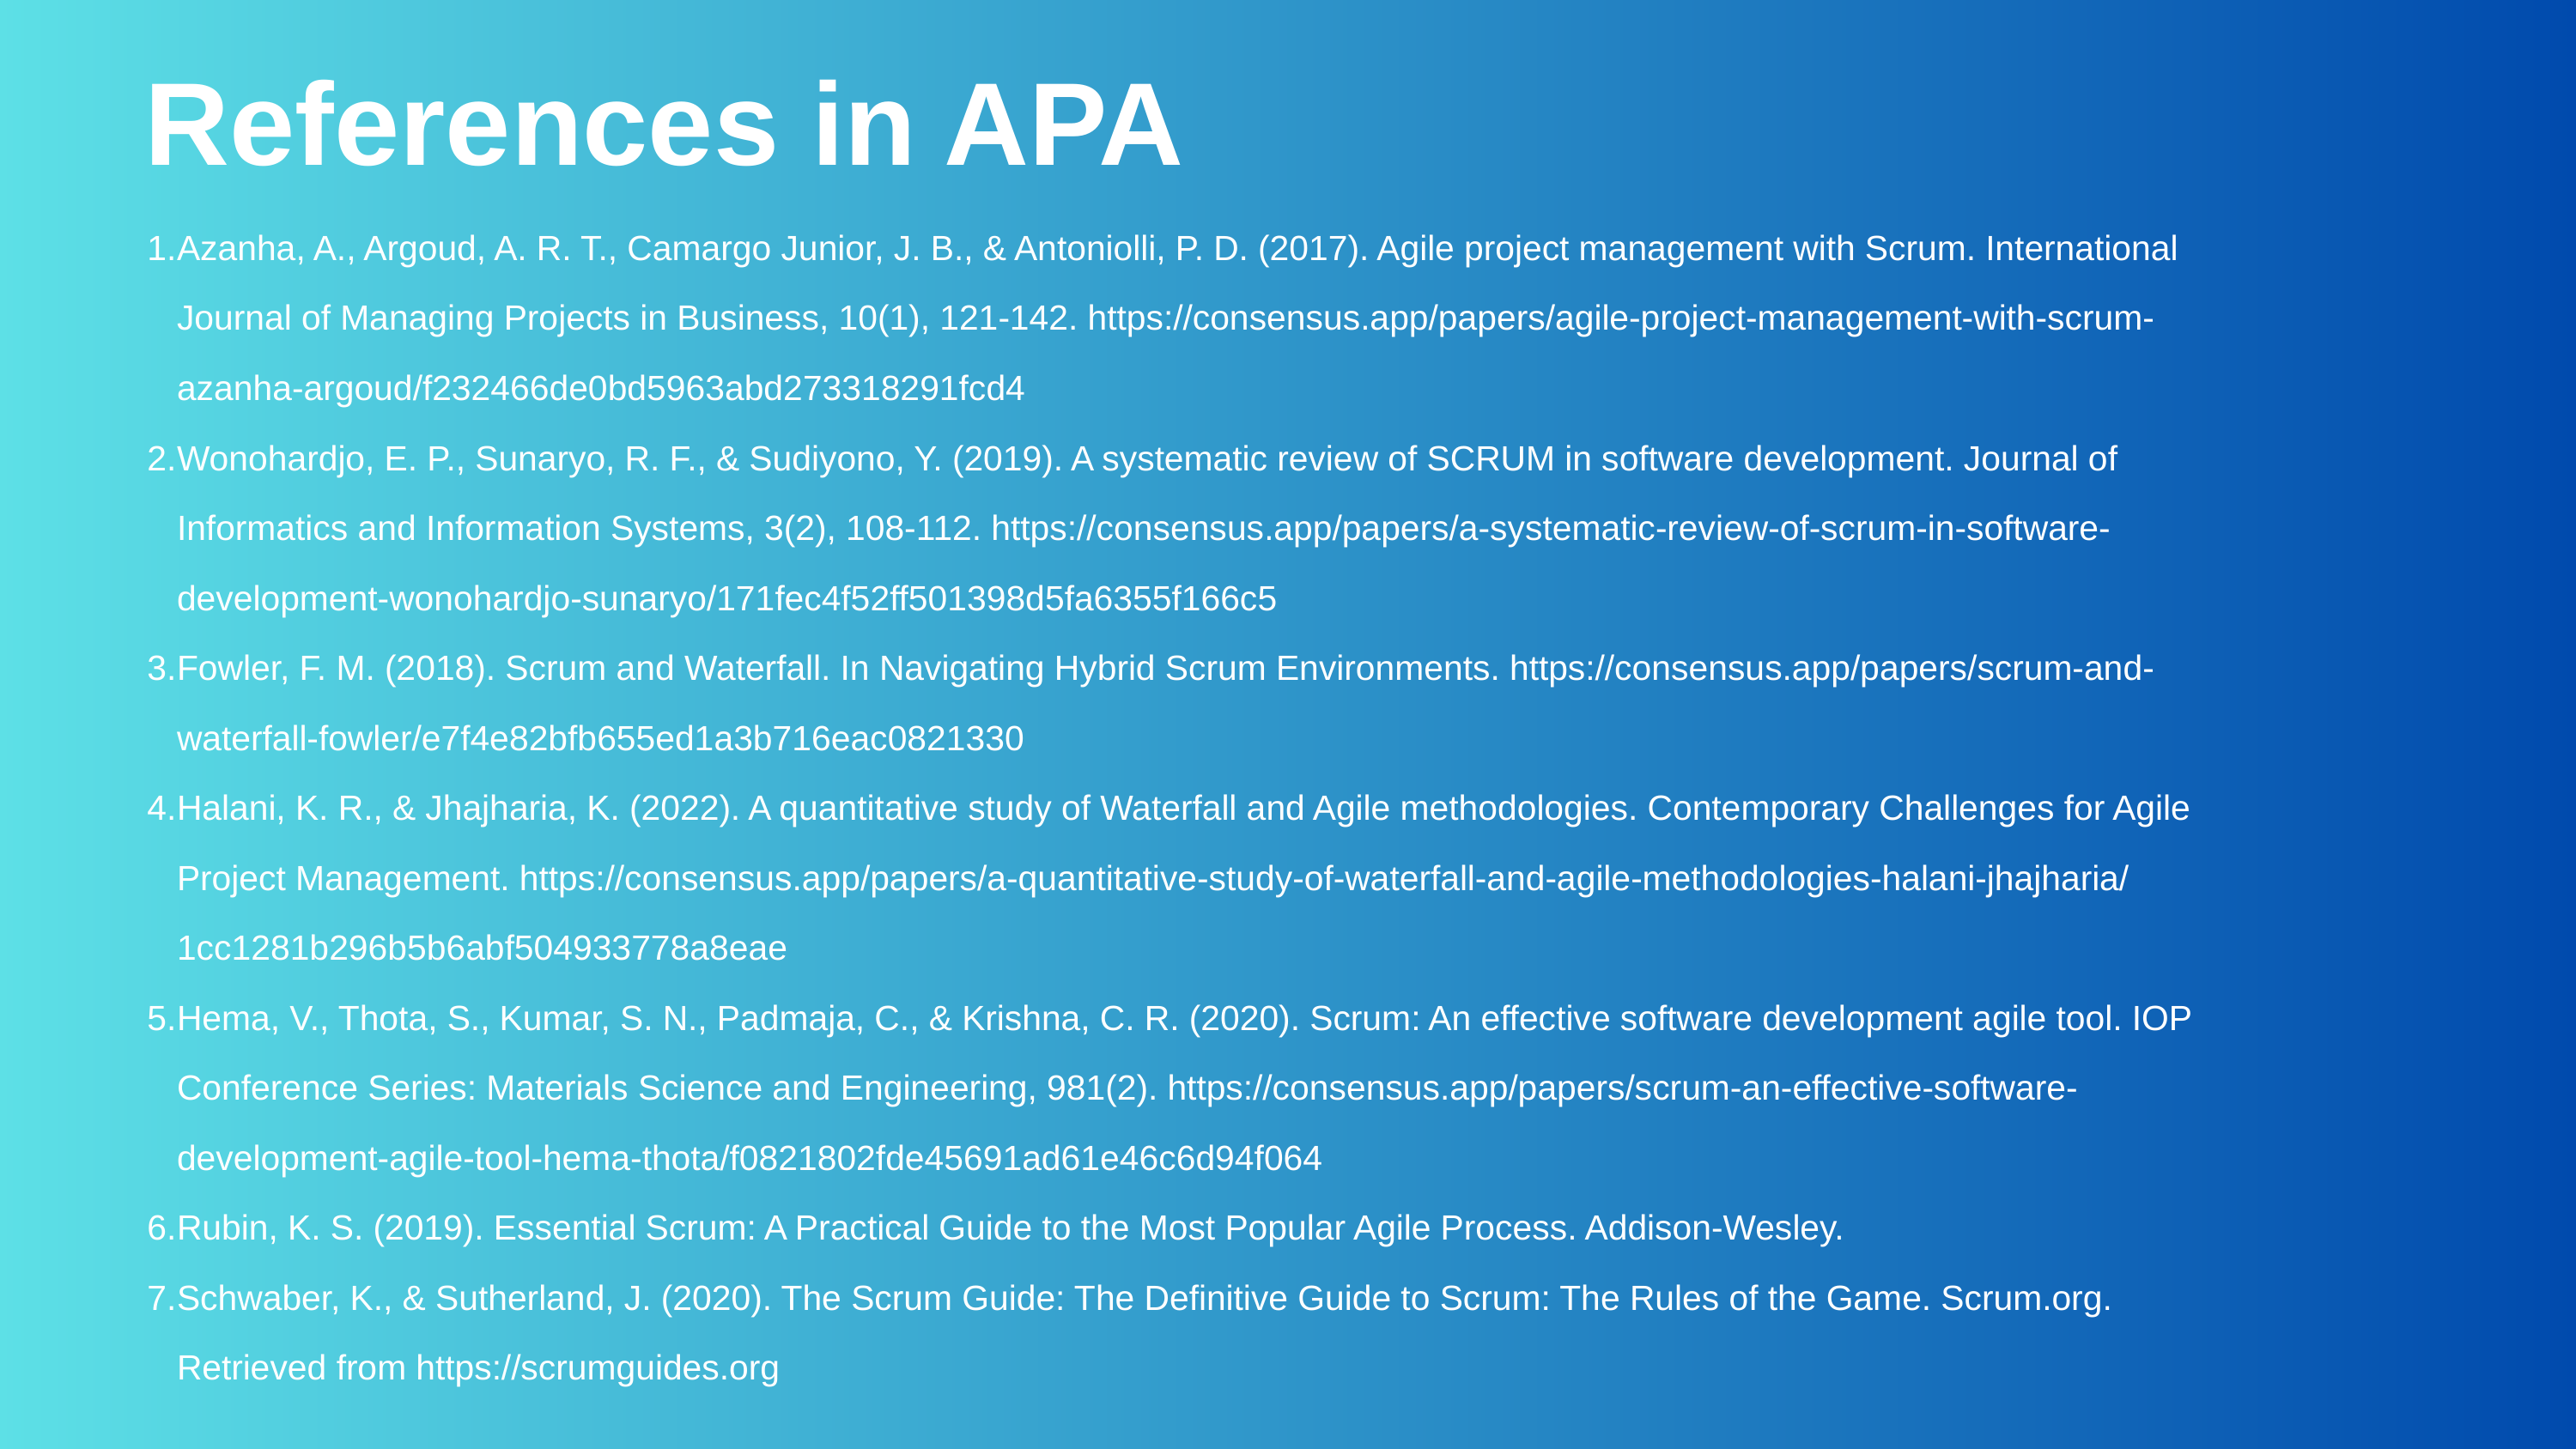

References in APA
Azanha, A., Argoud, A. R. T., Camargo Junior, J. B., & Antoniolli, P. D. (2017). Agile project management with Scrum. International Journal of Managing Projects in Business, 10(1), 121-142. https://consensus.app/papers/agile-project-management-with-scrum-azanha-argoud/f232466de0bd5963abd273318291fcd4
Wonohardjo, E. P., Sunaryo, R. F., & Sudiyono, Y. (2019). A systematic review of SCRUM in software development. Journal of Informatics and Information Systems, 3(2), 108-112. https://consensus.app/papers/a-systematic-review-of-scrum-in-software-development-wonohardjo-sunaryo/171fec4f52ff501398d5fa6355f166c5
Fowler, F. M. (2018). Scrum and Waterfall. In Navigating Hybrid Scrum Environments. https://consensus.app/papers/scrum-and-waterfall-fowler/e7f4e82bfb655ed1a3b716eac0821330
Halani, K. R., & Jhajharia, K. (2022). A quantitative study of Waterfall and Agile methodologies. Contemporary Challenges for Agile Project Management. https://consensus.app/papers/a-quantitative-study-of-waterfall-and-agile-methodologies-halani-jhajharia/1cc1281b296b5b6abf504933778a8eae
Hema, V., Thota, S., Kumar, S. N., Padmaja, C., & Krishna, C. R. (2020). Scrum: An effective software development agile tool. IOP Conference Series: Materials Science and Engineering, 981(2). https://consensus.app/papers/scrum-an-effective-software-development-agile-tool-hema-thota/f0821802fde45691ad61e46c6d94f064
Rubin, K. S. (2019). Essential Scrum: A Practical Guide to the Most Popular Agile Process. Addison-Wesley.
Schwaber, K., & Sutherland, J. (2020). The Scrum Guide: The Definitive Guide to Scrum: The Rules of the Game. Scrum.org. Retrieved from https://scrumguides.org